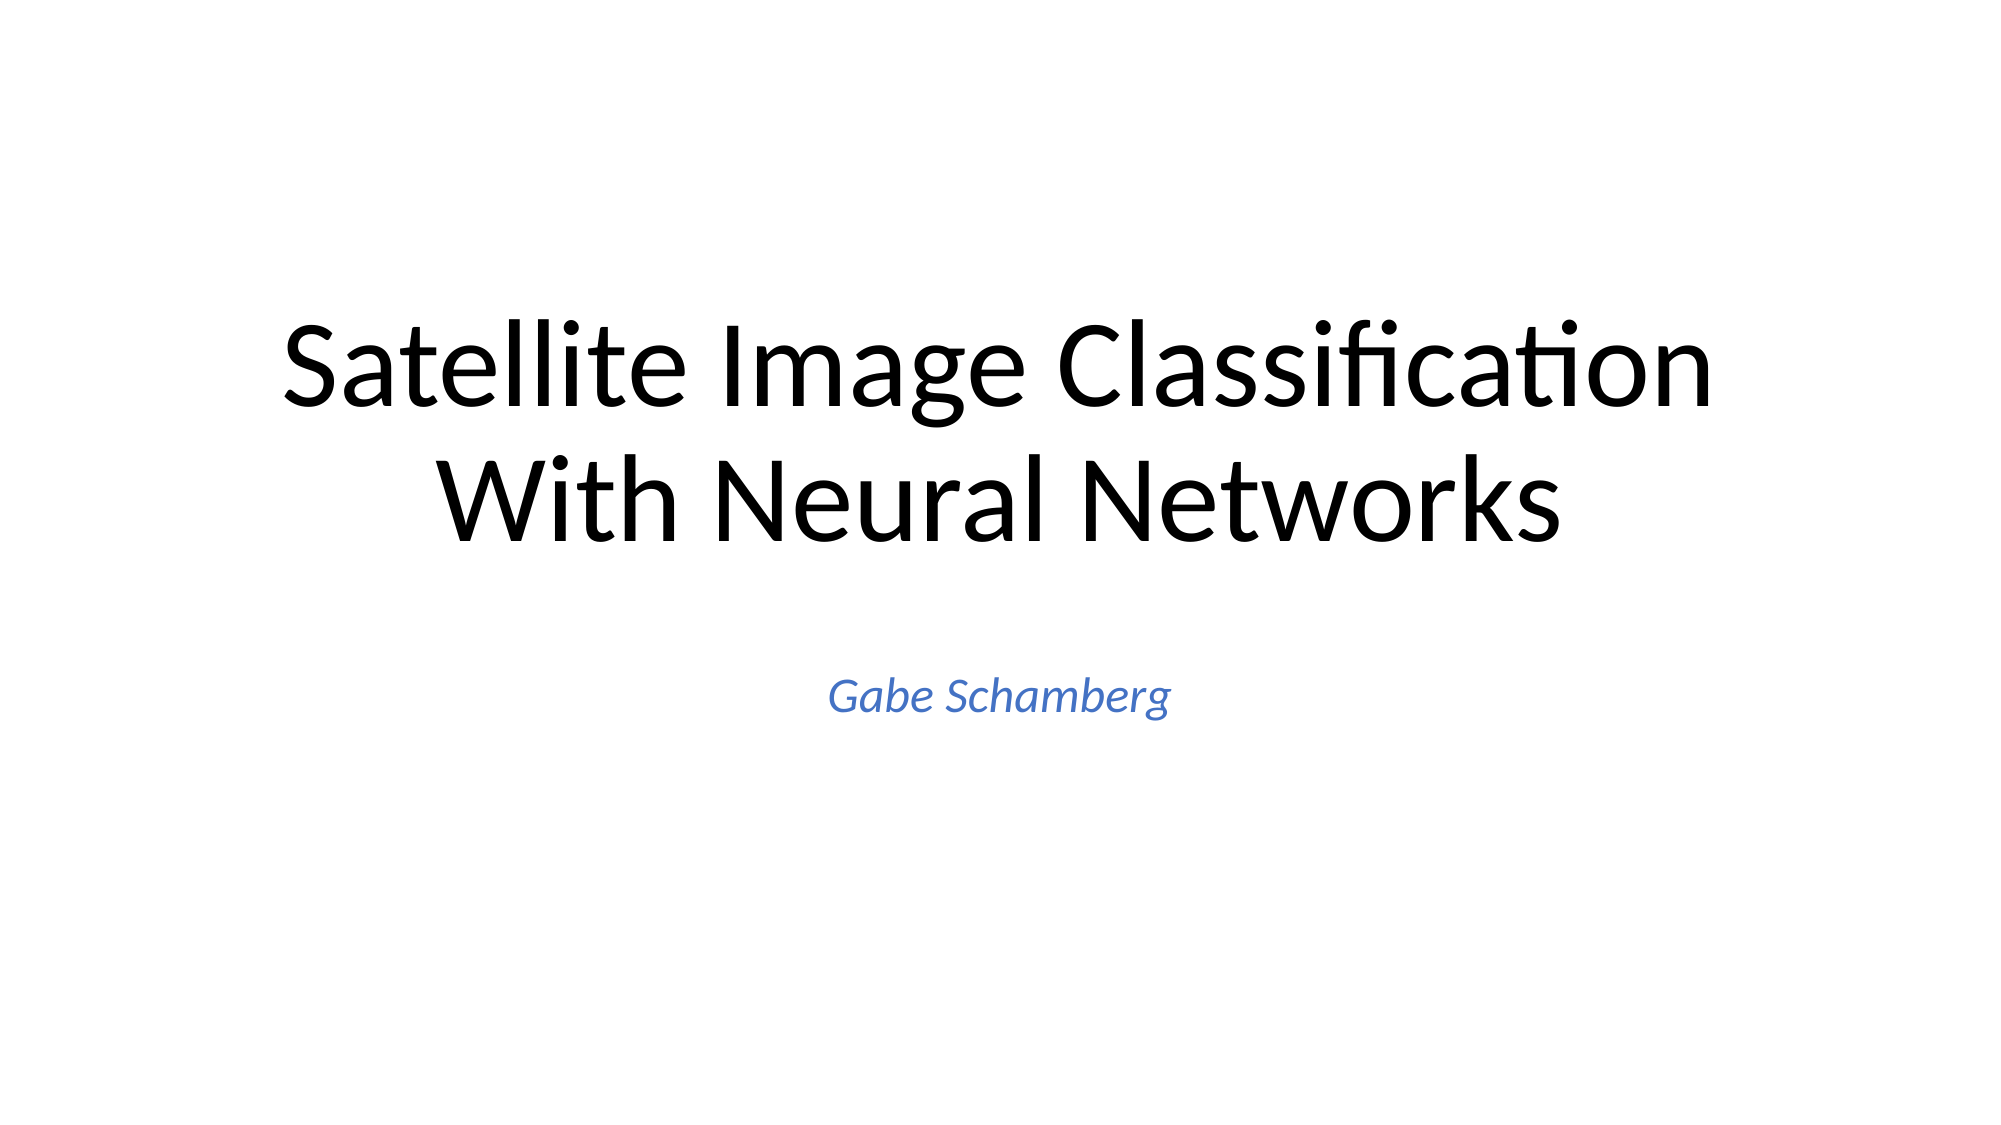

# Satellite Image Classification With Neural Networks
Gabe Schamberg